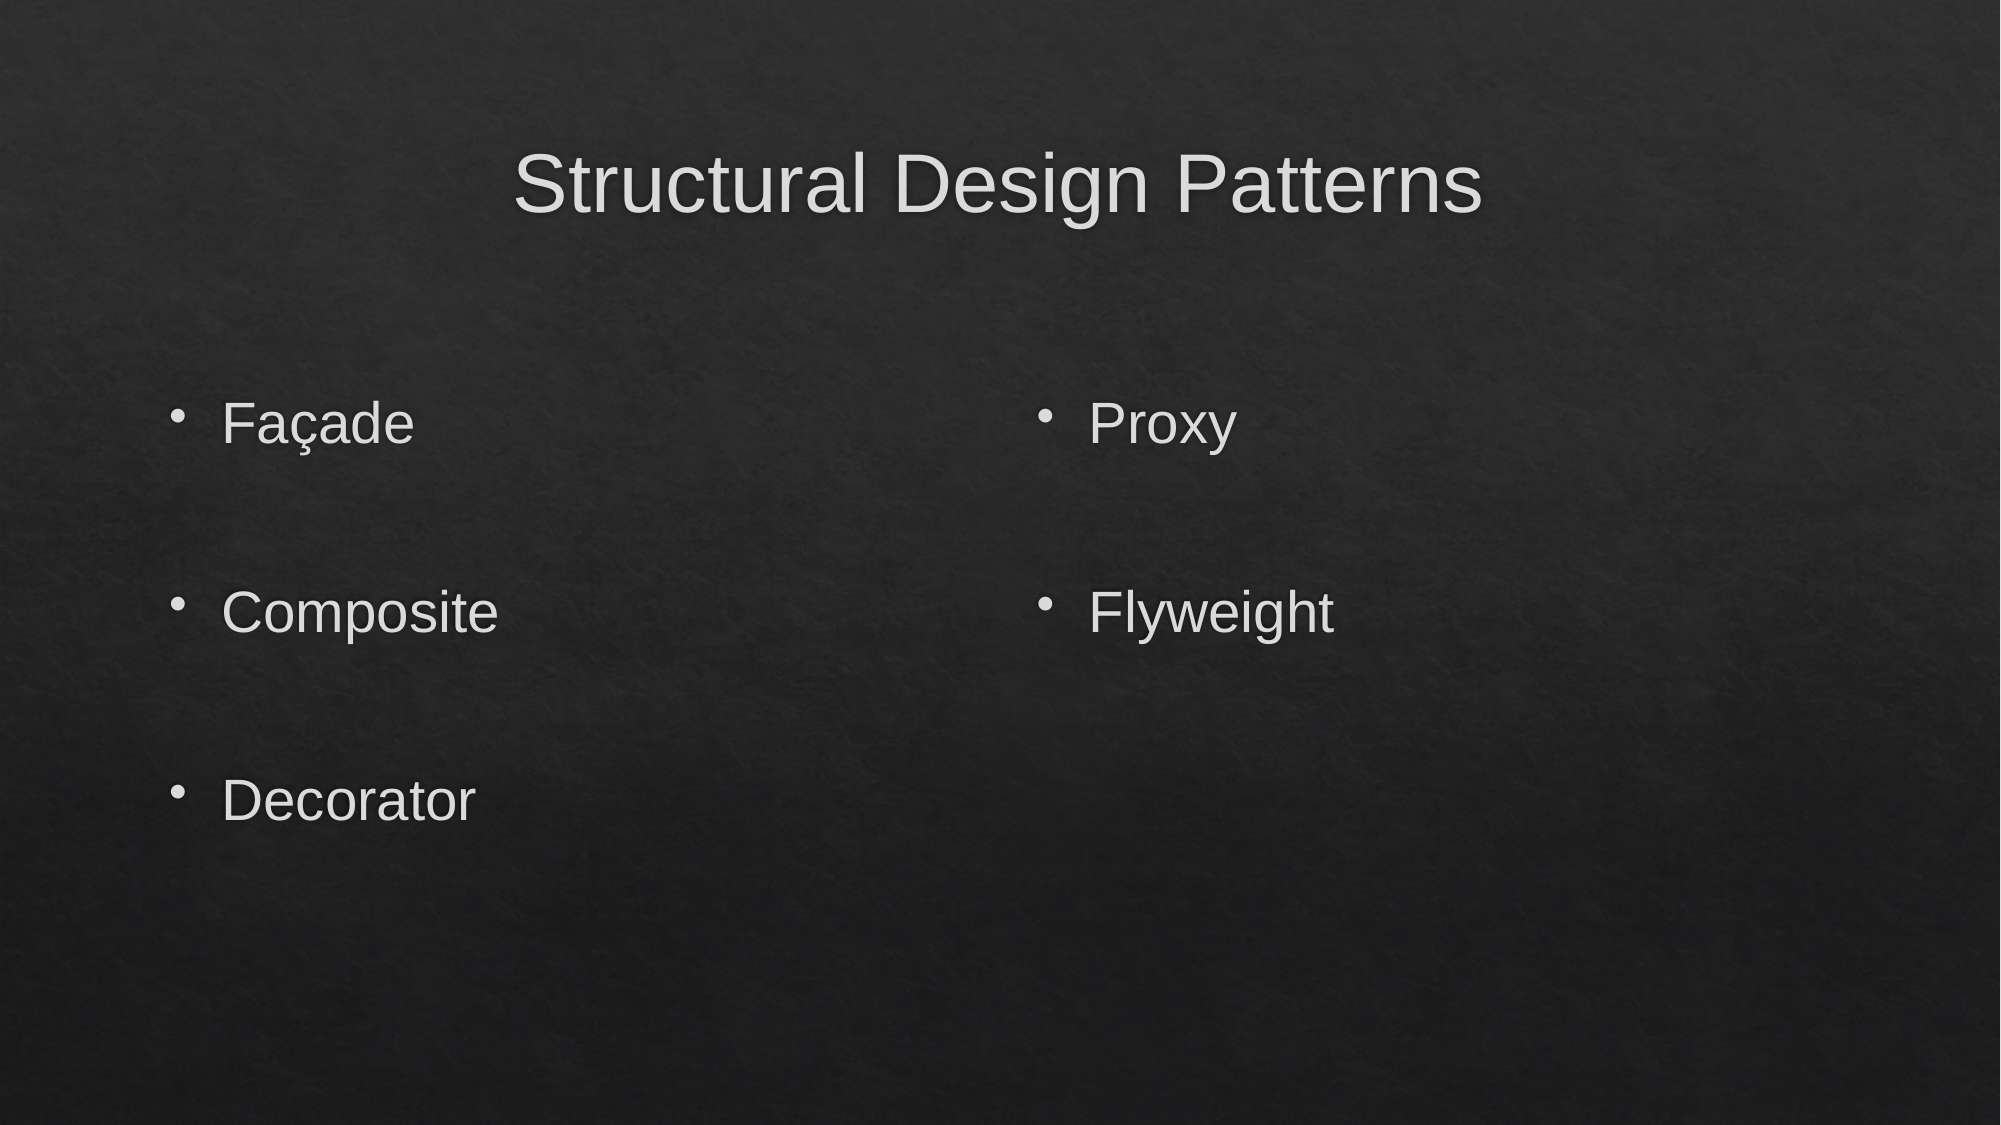

# Structural Design Patterns

Façade

Composite

Decorator

Proxy

Flyweight